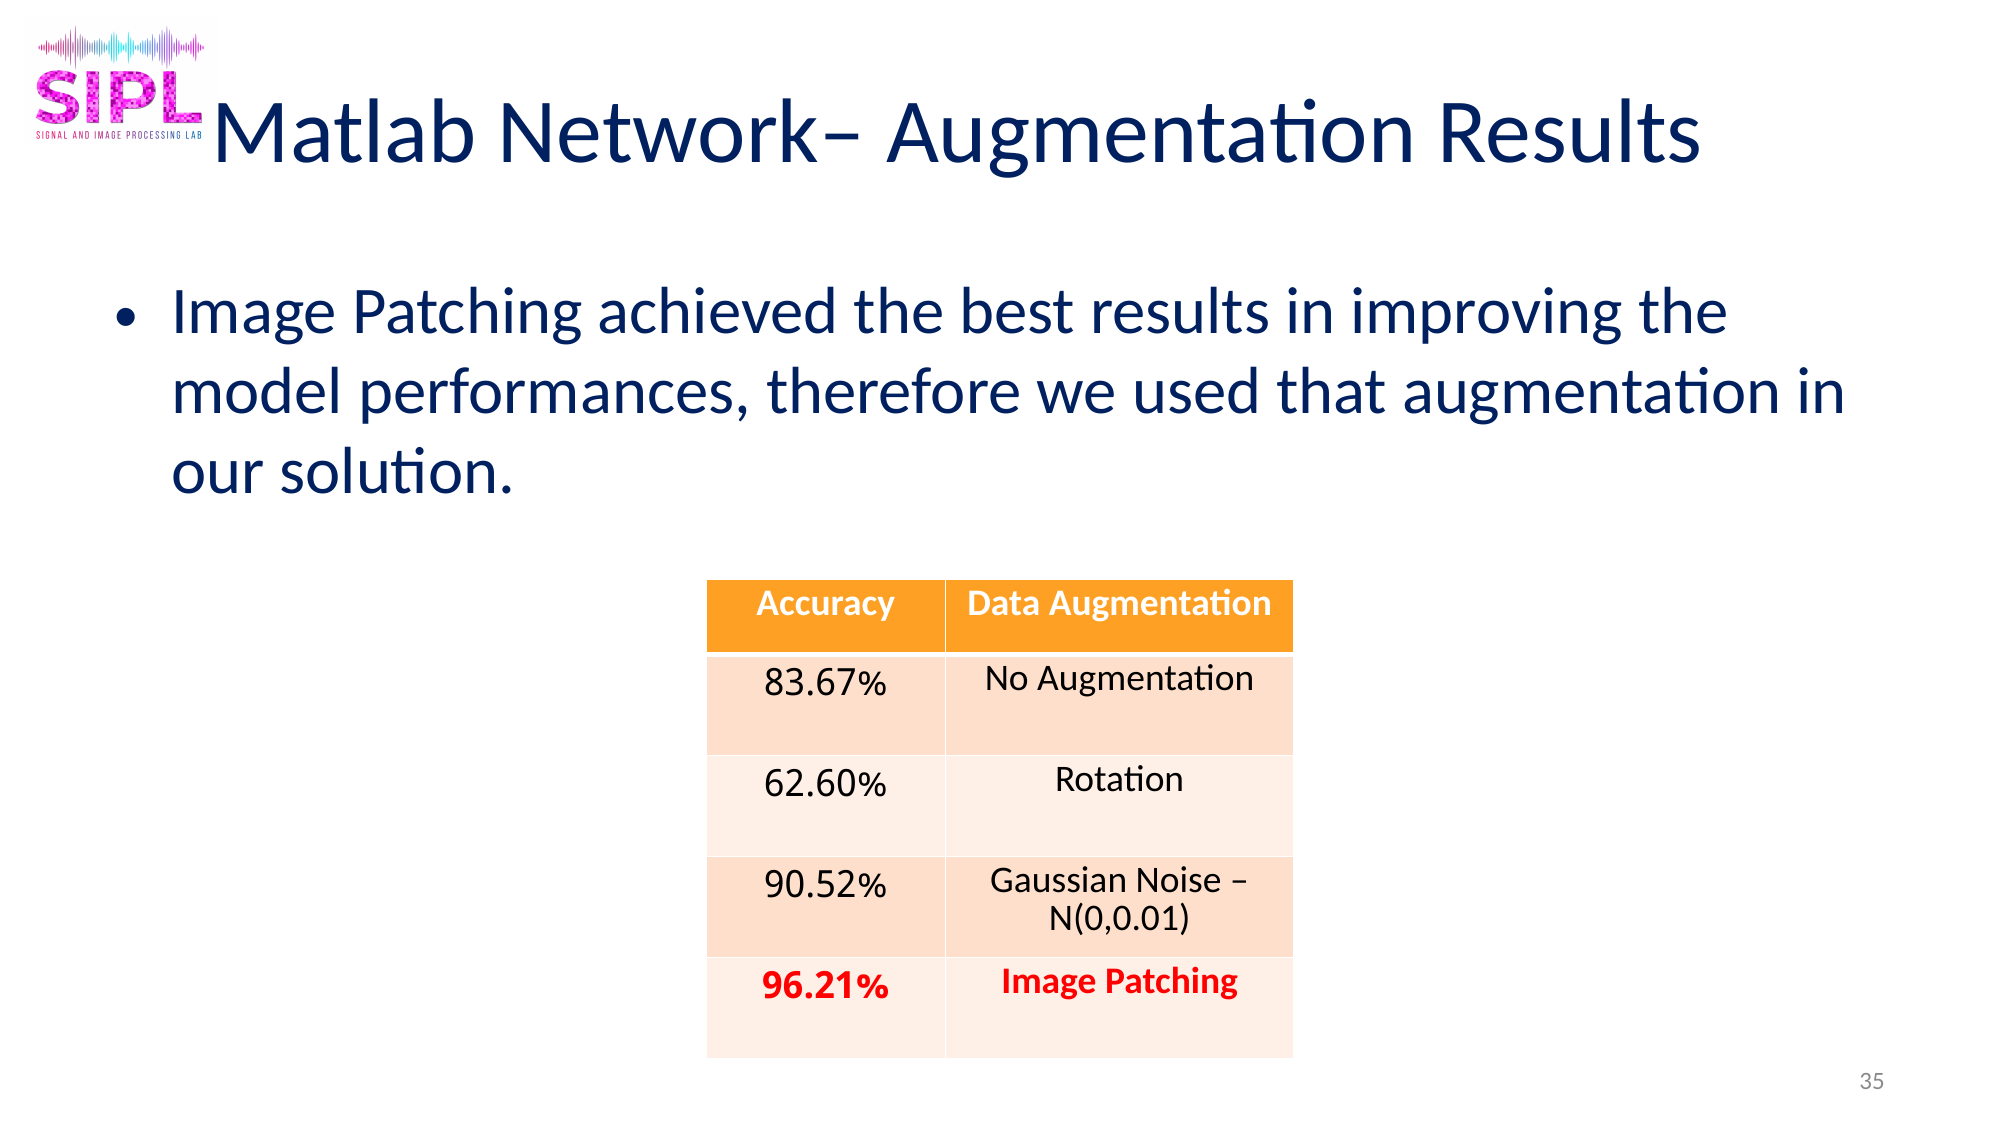

# Matlab Network– Augmentation Results
Image Patching achieved the best results in improving the model performances, therefore we used that augmentation in our solution.
| Accuracy | Data Augmentation |
| --- | --- |
| 83.67% | No Augmentation |
| 62.60% | Rotation |
| 90.52% | Gaussian Noise – N(0,0.01) |
| 96.21% | Image Patching |
35